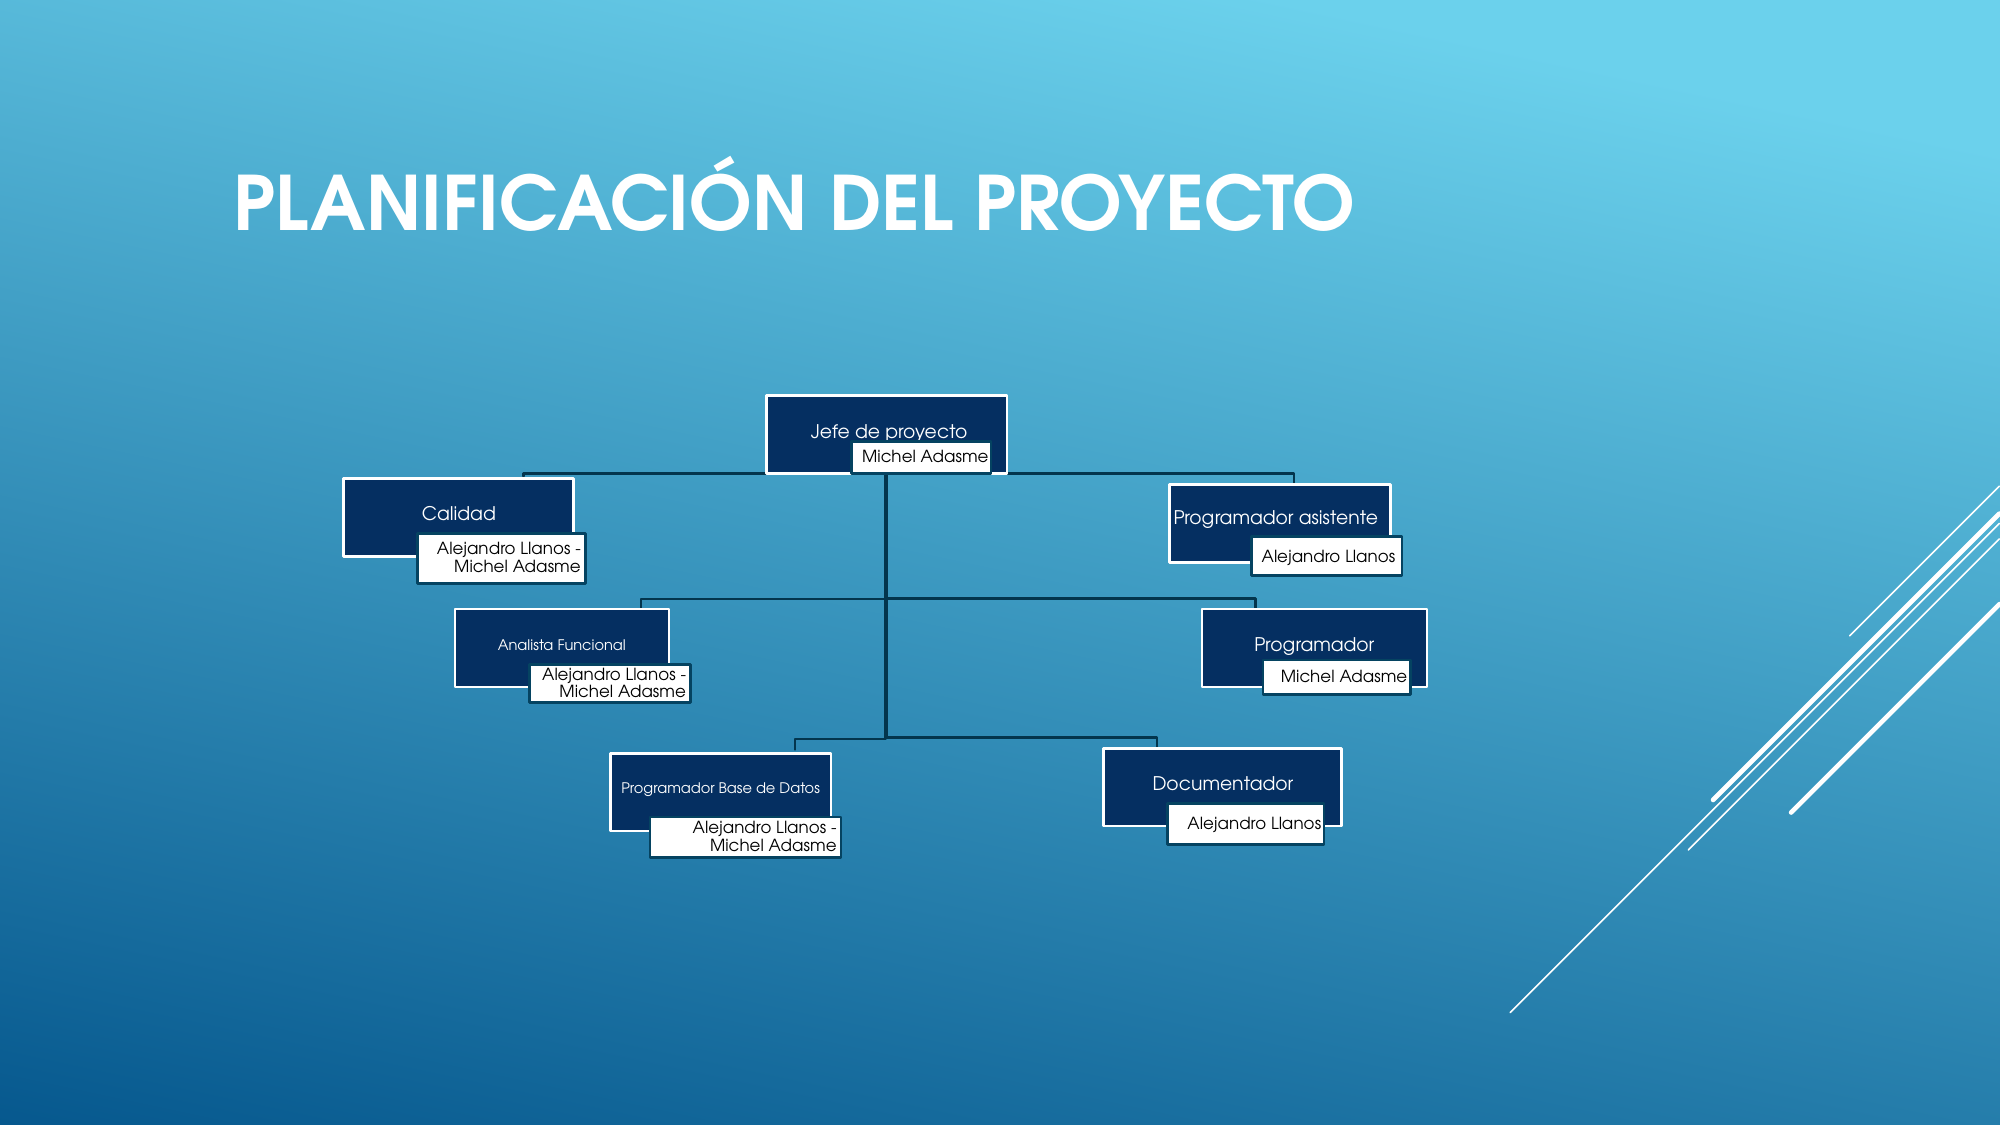

# Planificación del Proyecto

Jefe de proyecto

Michel Adasme

Calidad
Programador asistente

Alejandro Llanos - Michel Adasme

Alejandro Llanos

Analista Funcional

Programador

Michel Adasme
Alejandro Llanos - Michel Adasme

Documentador

Programador Base de Datos

Alejandro Llanos
Alejandro Llanos - Michel Adasme